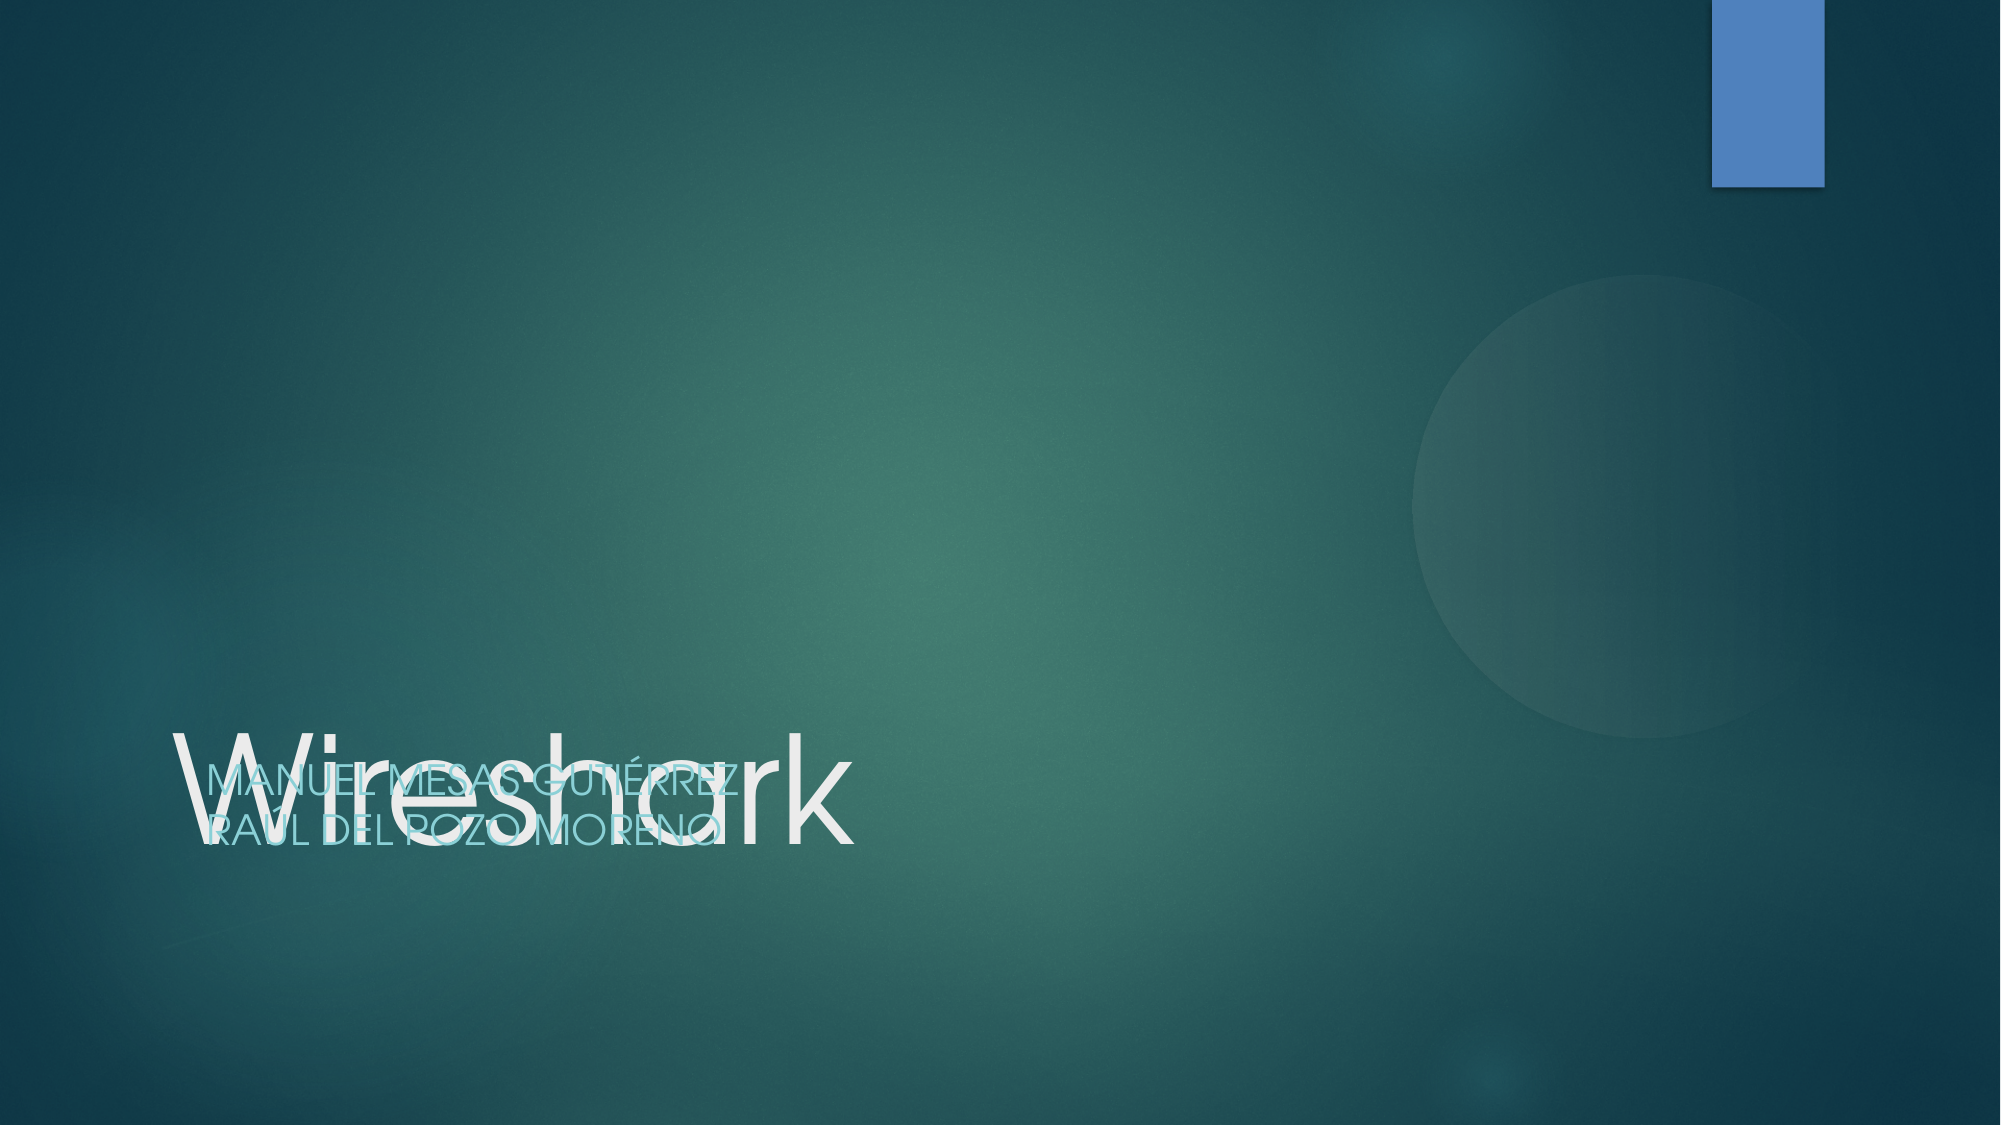

Wireshark
Manuel Mesas Gutiérrez
RaÚl Del Pozo Moreno